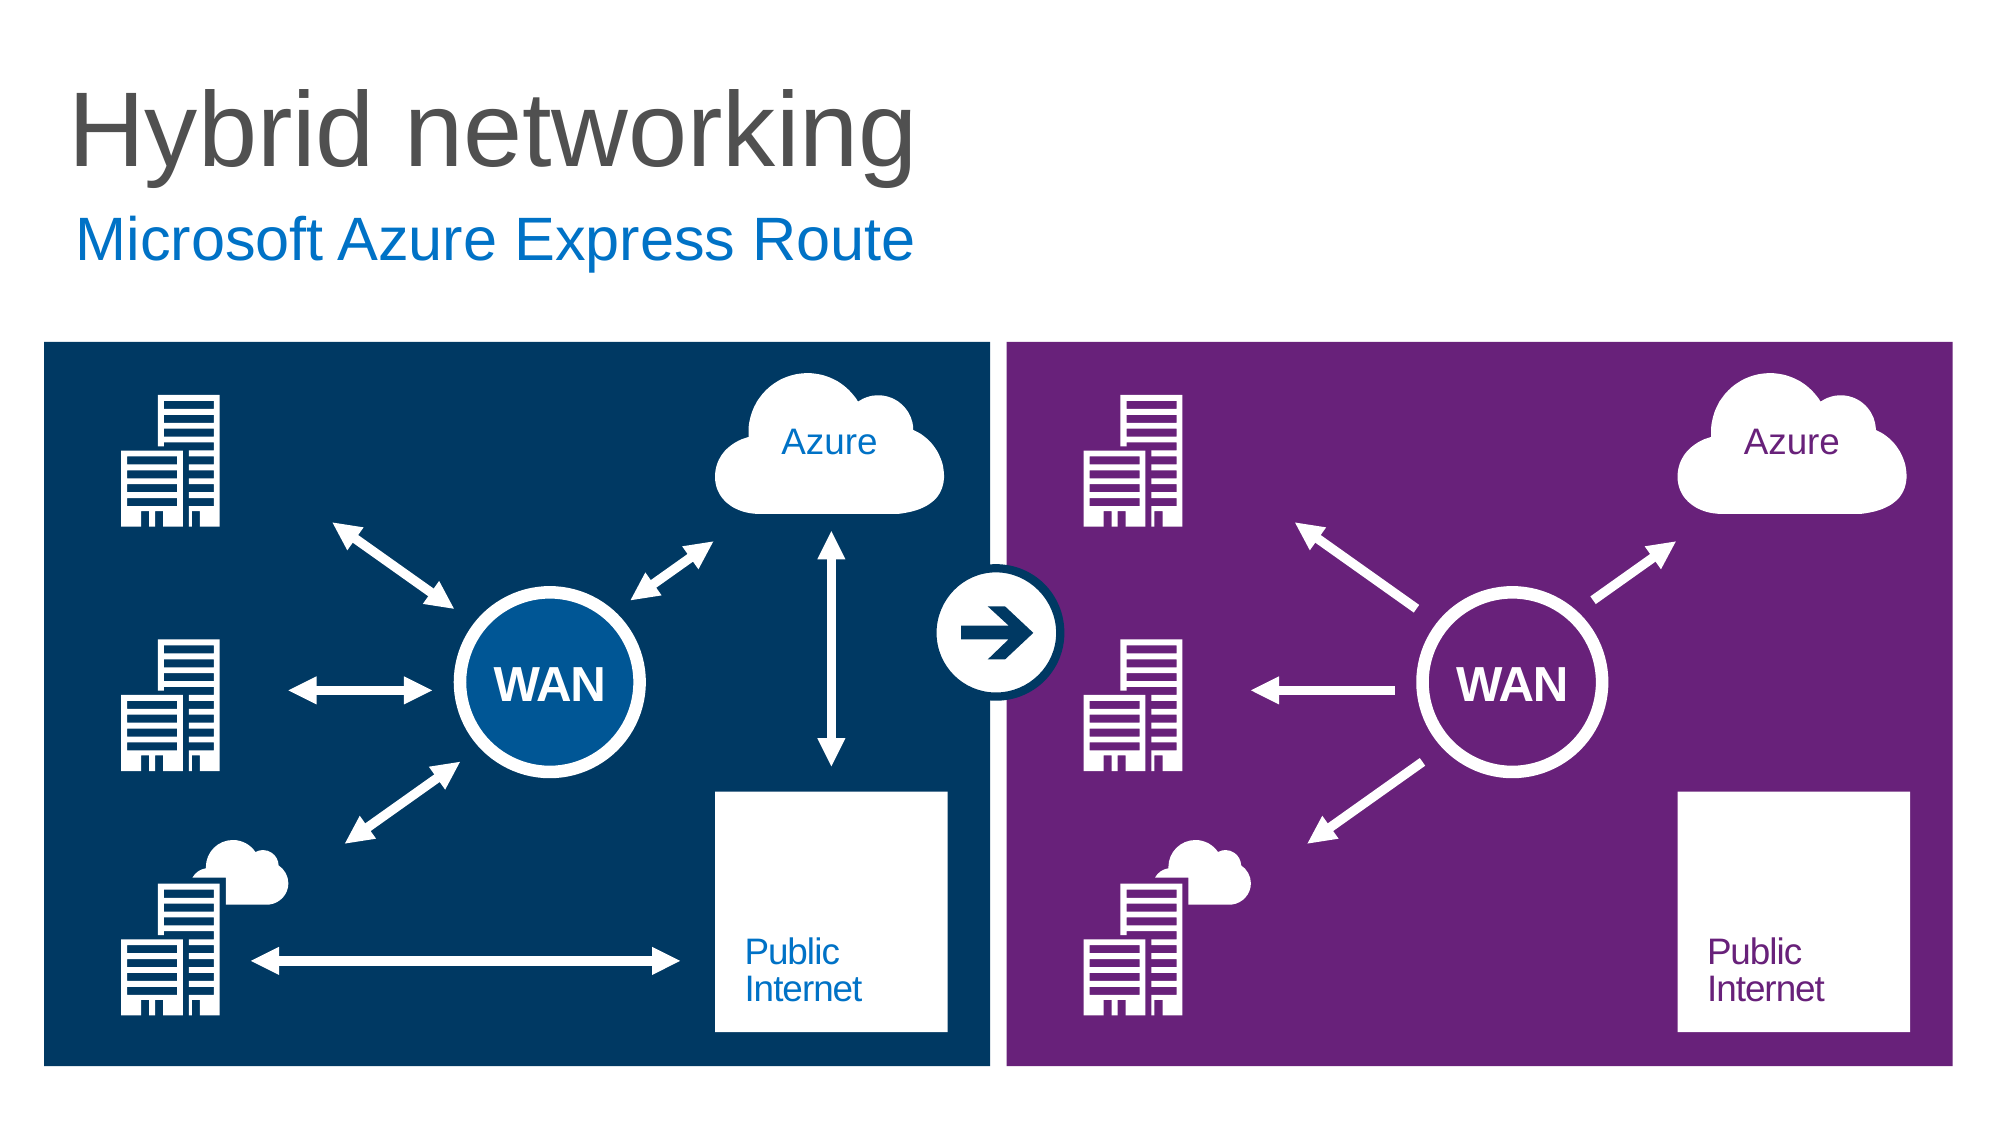

Hybrid networking
Microsoft Azure Express Route

Azure
Azure

WAN
WAN

Public Internet
Public Internet